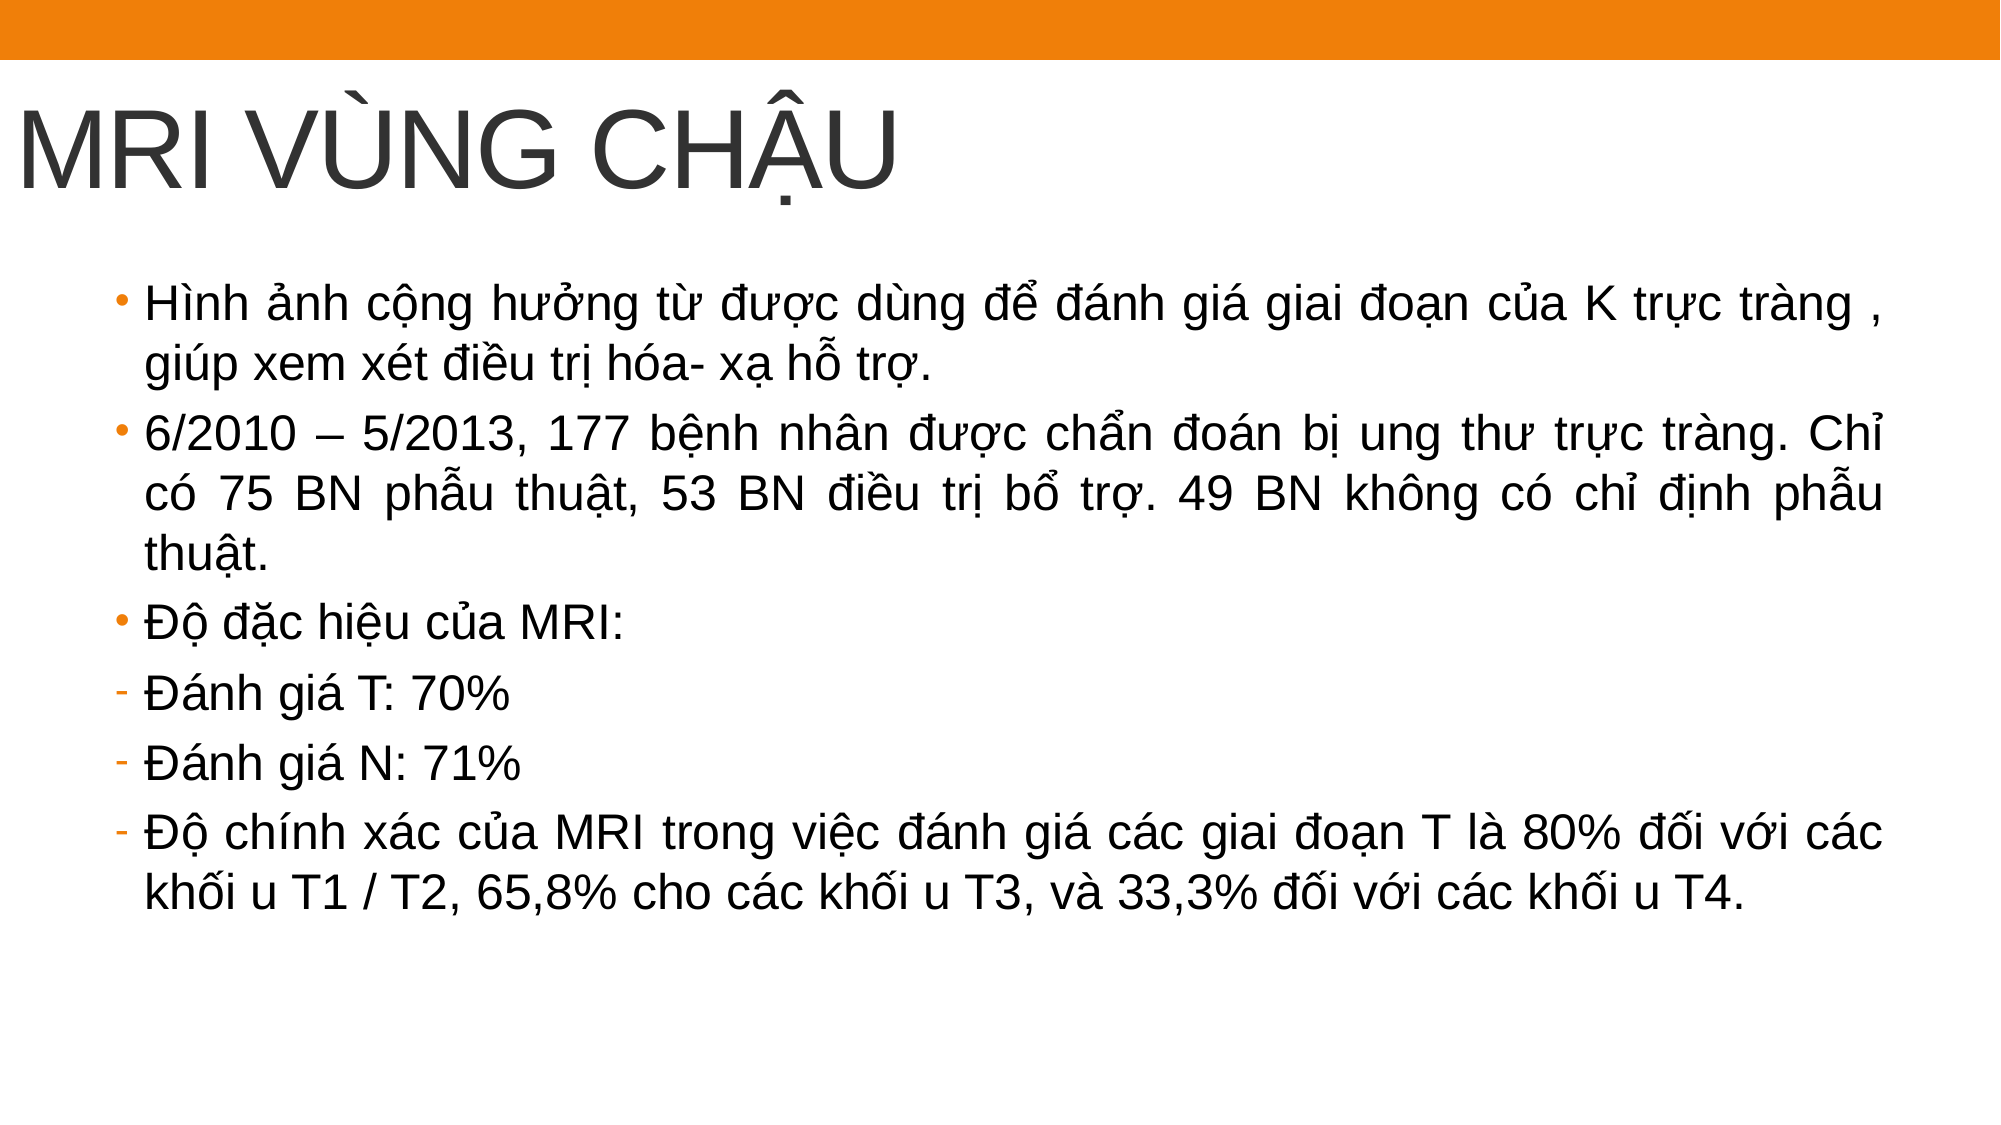

# MRI VÙNG CHẬU
Hình ảnh cộng hưởng từ được dùng để đánh giá giai đoạn của K trực tràng , giúp xem xét điều trị hóa- xạ hỗ trợ.
6/2010 – 5/2013, 177 bệnh nhân được chẩn đoán bị ung thư trực tràng. Chỉ có 75 BN phẫu thuật, 53 BN điều trị bổ trợ. 49 BN không có chỉ định phẫu thuật.
Độ đặc hiệu của MRI:
Đánh giá T: 70%
Đánh giá N: 71%
Độ chính xác của MRI trong việc đánh giá các giai đoạn T là 80% đối với các khối u T1 / T2, 65,8% cho các khối u T3, và 33,3% đối với các khối u T4.